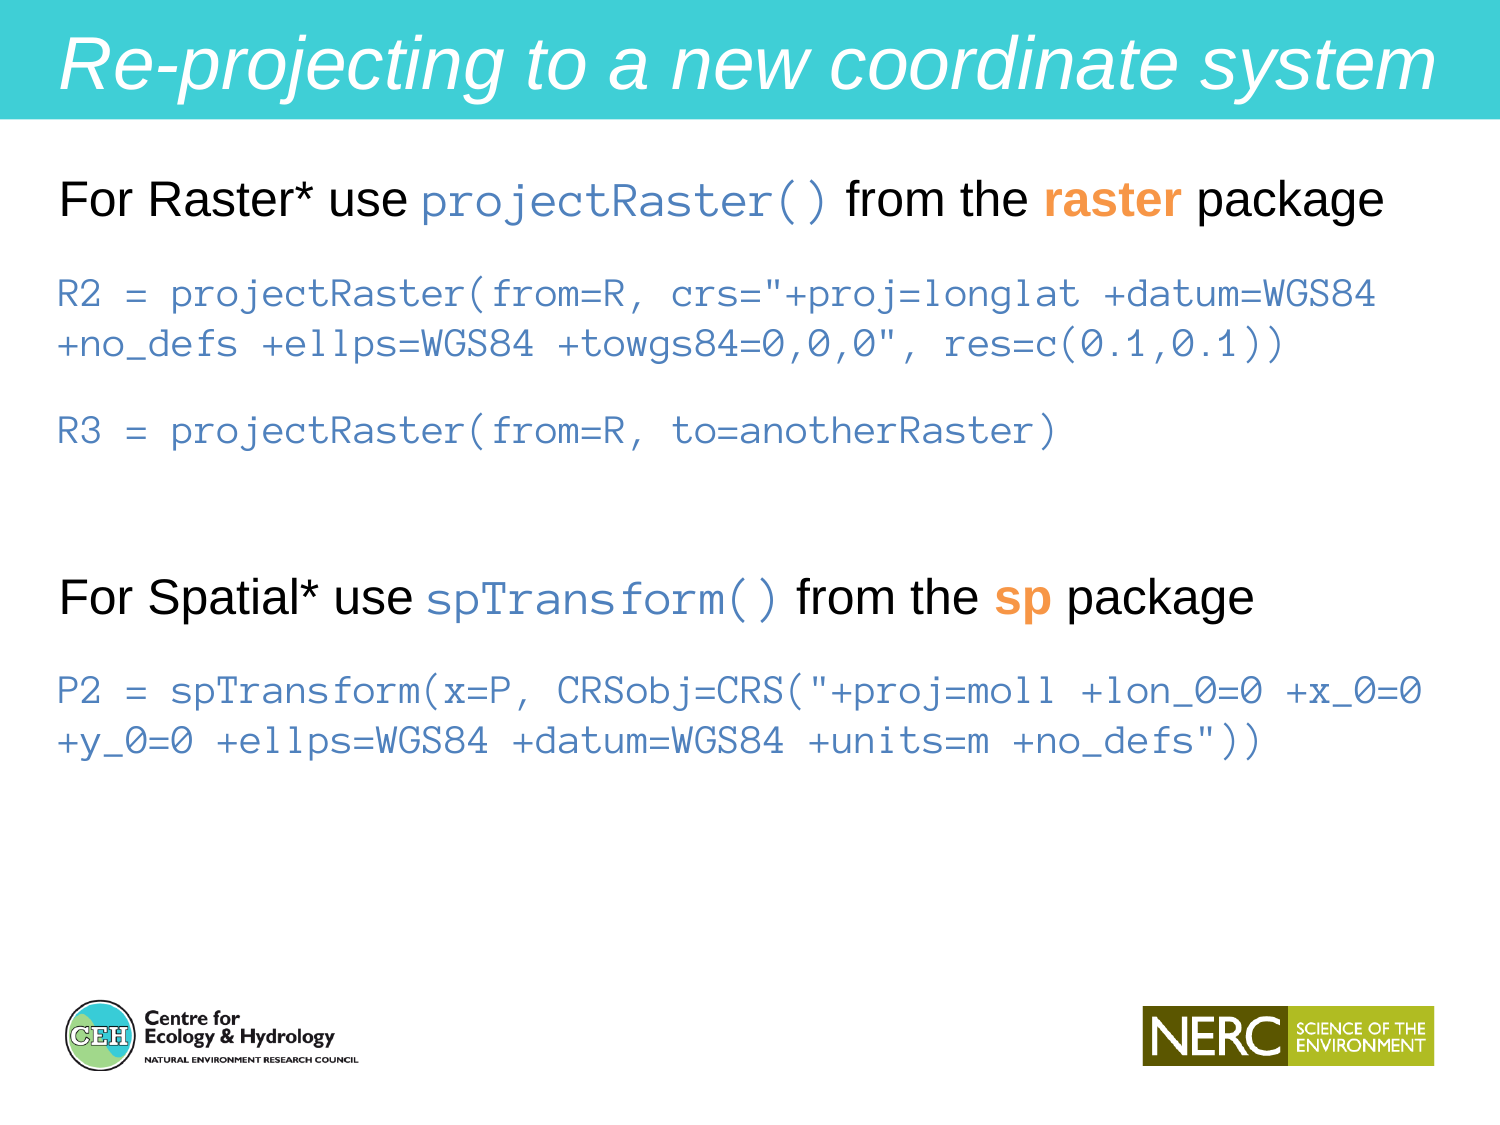

Re-projecting to a new coordinate system
For Raster* use projectRaster() from the raster package
R2 = projectRaster(from=R, crs="+proj=longlat +datum=WGS84 +no_defs +ellps=WGS84 +towgs84=0,0,0", res=c(0.1,0.1))
R3 = projectRaster(from=R, to=anotherRaster)
For Spatial* use spTransform() from the sp package
P2 = spTransform(x=P, CRSobj=CRS("+proj=moll +lon_0=0 +x_0=0 +y_0=0 +ellps=WGS84 +datum=WGS84 +units=m +no_defs"))